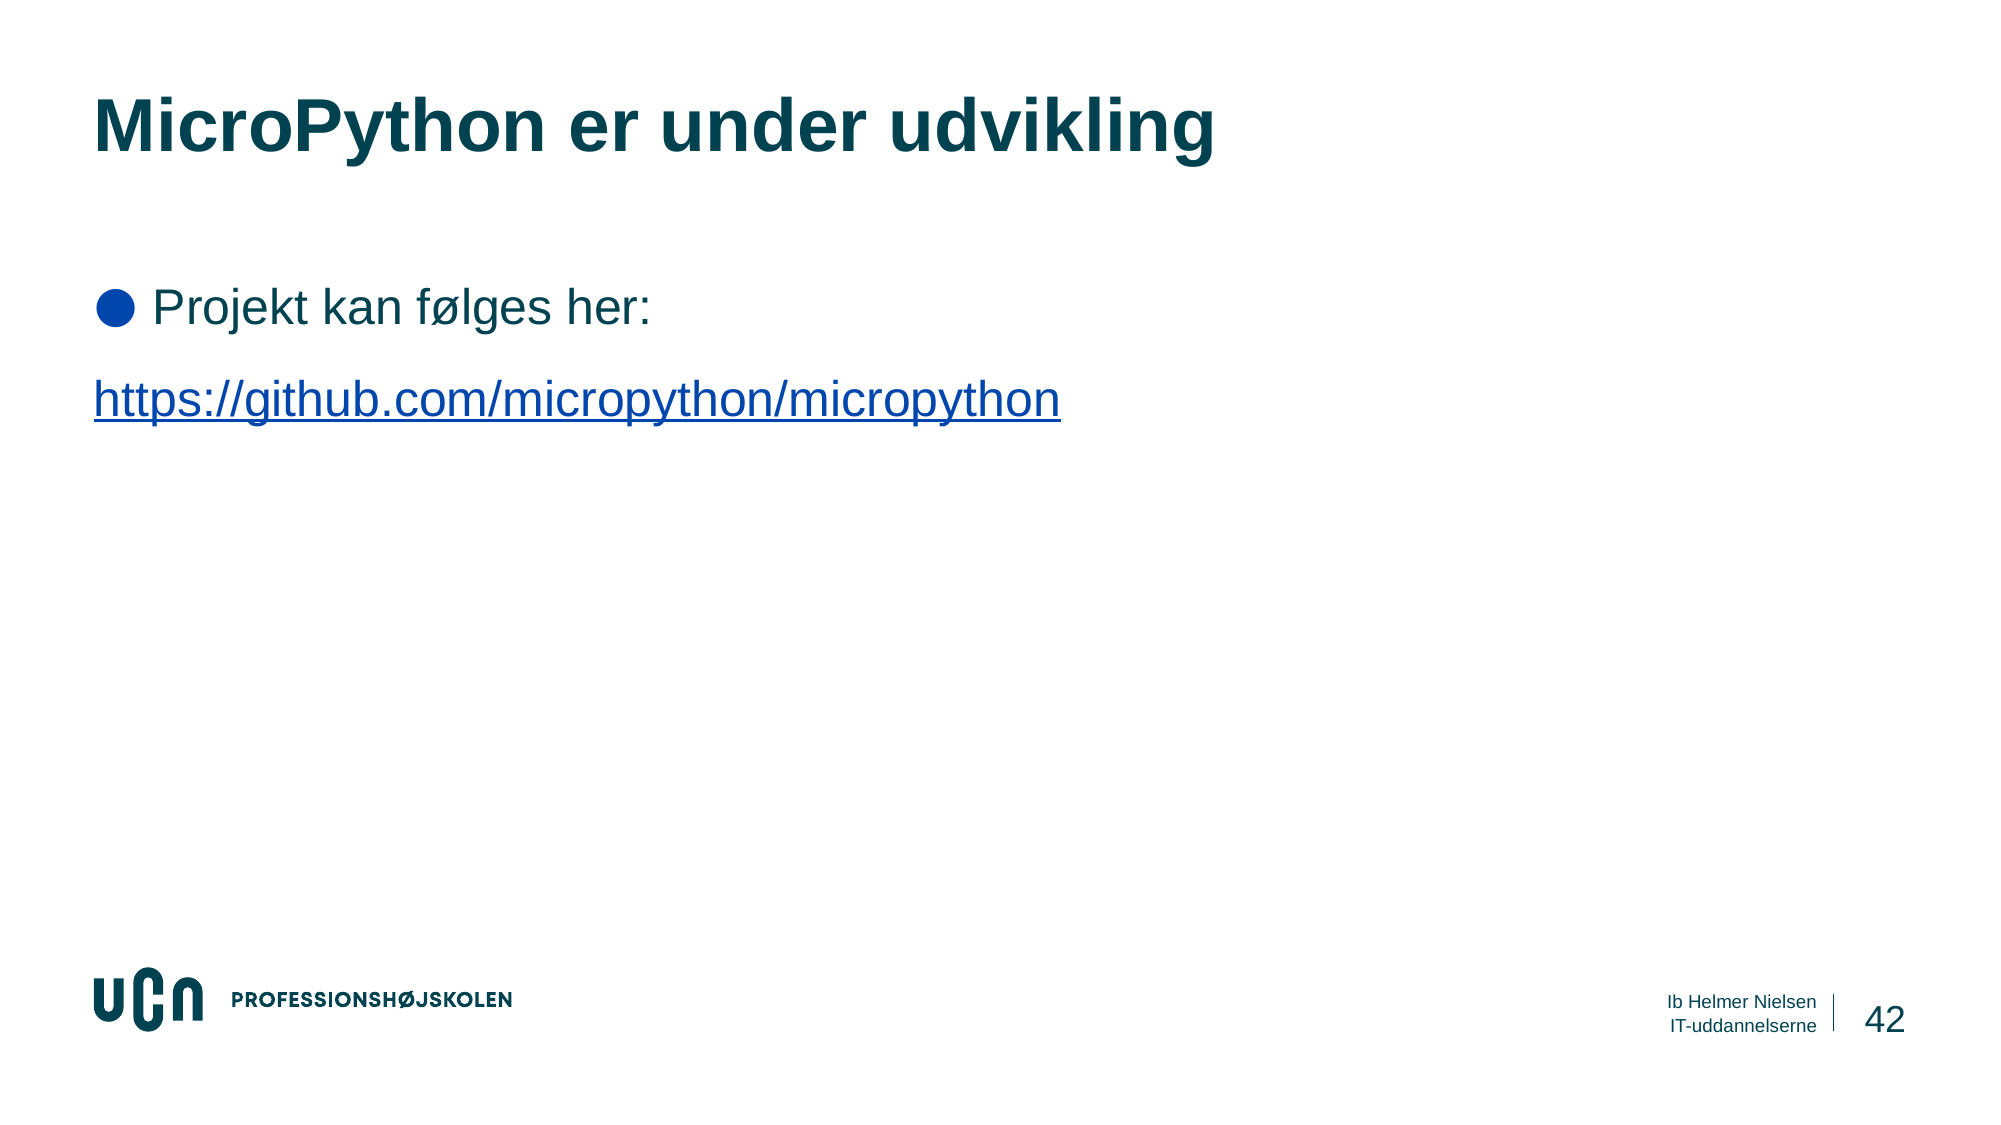

# MicroPython er under udvikling
Projekt kan følges her:
https://github.com/micropython/micropython
42